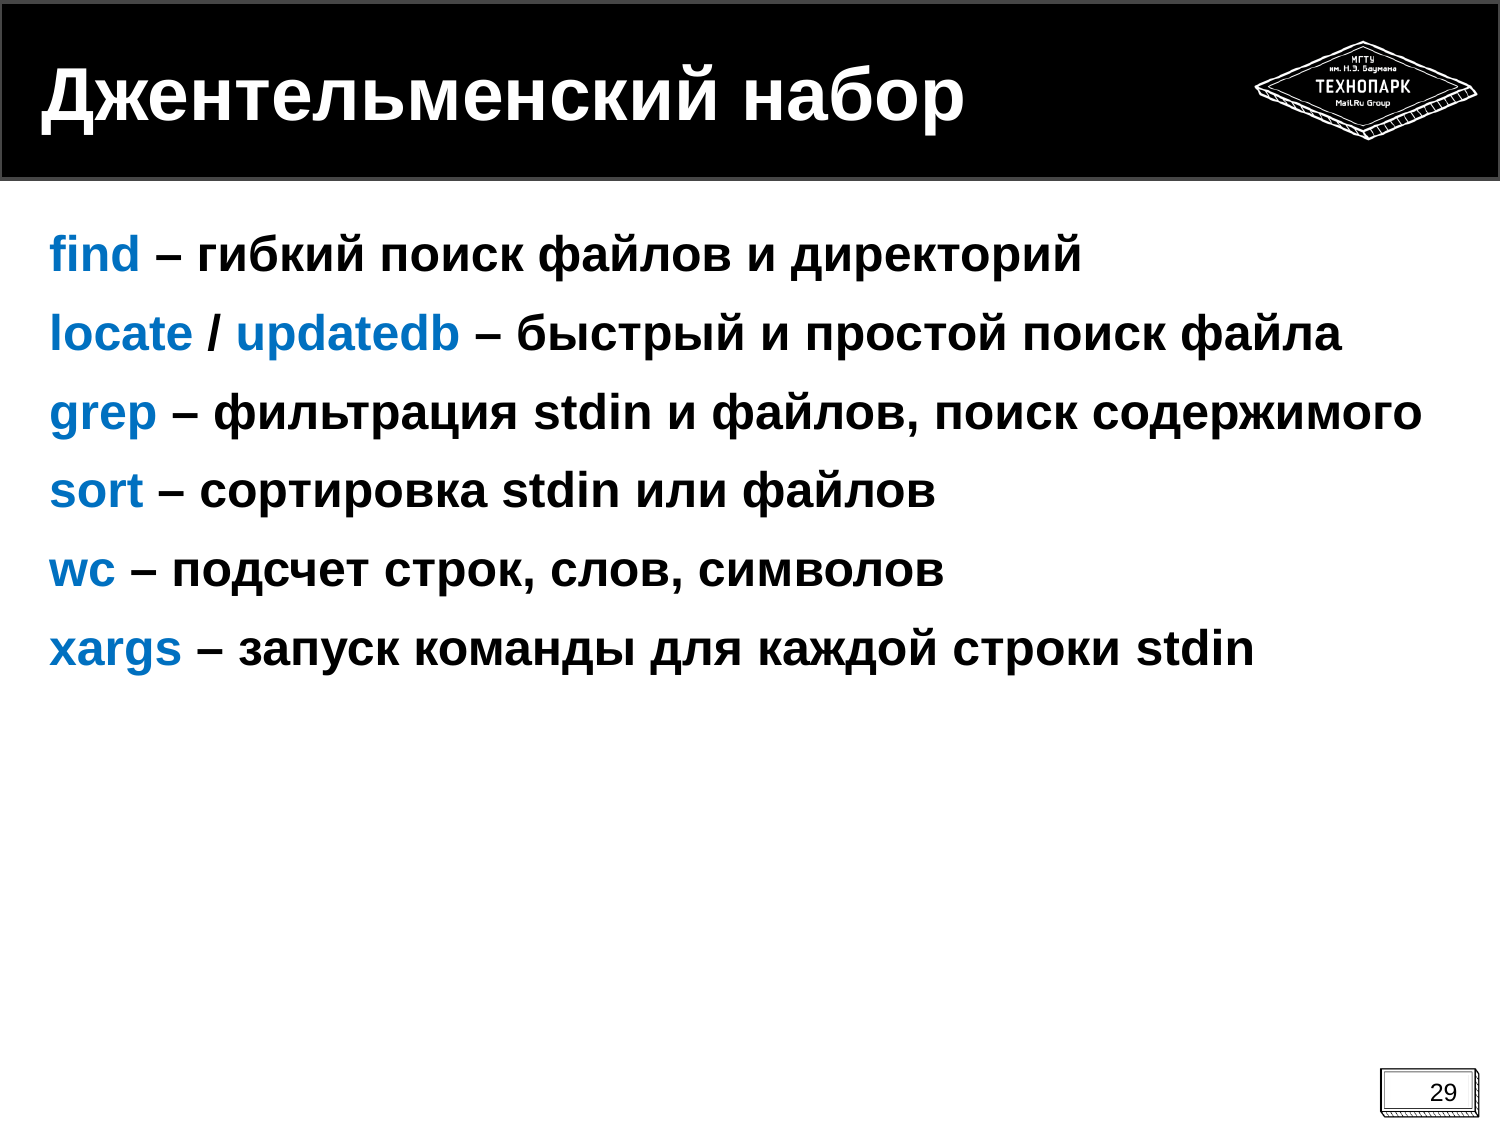

# Джентельменский набор
find – гибкий поиск файлов и директорий
locate / updatedb – быстрый и простой поиск файла
grep – фильтрация stdin и файлов, поиск содержимого
sort – сортировка stdin или файлов
wc – подсчет строк, слов, символов
xargs – запуск команды для каждой строки stdin
29